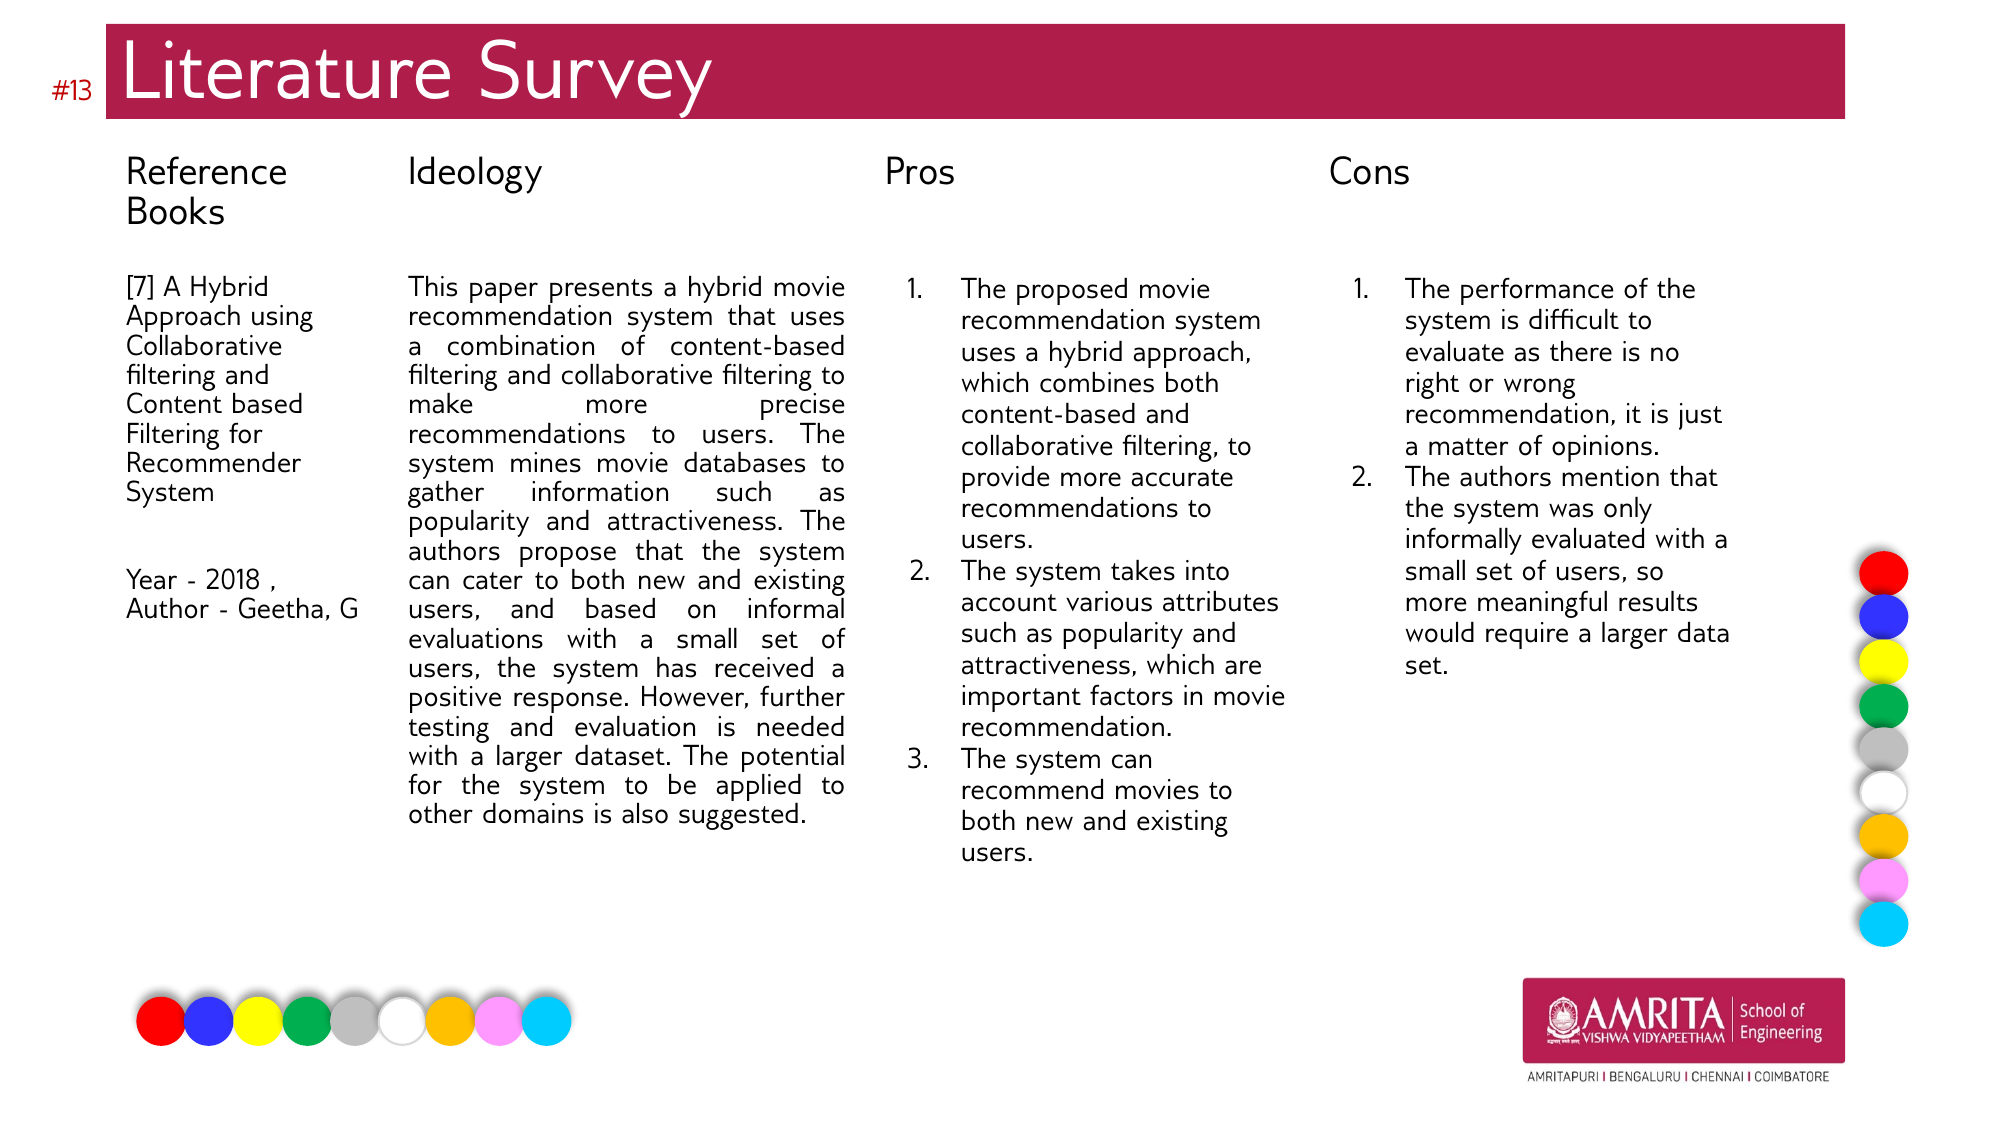

# Literature Survey
#13
| Reference Books | Ideology | Pros | Cons |
| --- | --- | --- | --- |
| [7] A Hybrid Approach using Collaborative filtering and Content based Filtering for Recommender System Year - 2018 , Author - Geetha, G | This paper presents a hybrid movie recommendation system that uses a combination of content-based filtering and collaborative filtering to make more precise recommendations to users. The system mines movie databases to gather information such as popularity and attractiveness. The authors propose that the system can cater to both new and existing users, and based on informal evaluations with a small set of users, the system has received a positive response. However, further testing and evaluation is needed with a larger dataset. The potential for the system to be applied to other domains is also suggested. | The proposed movie recommendation system uses a hybrid approach, which combines both content-based and collaborative filtering, to provide more accurate recommendations to users. The system takes into account various attributes such as popularity and attractiveness, which are important factors in movie recommendation. The system can recommend movies to both new and existing users. | The performance of the system is difficult to evaluate as there is no right or wrong recommendation, it is just a matter of opinions. The authors mention that the system was only informally evaluated with a small set of users, so more meaningful results would require a larger data set. |